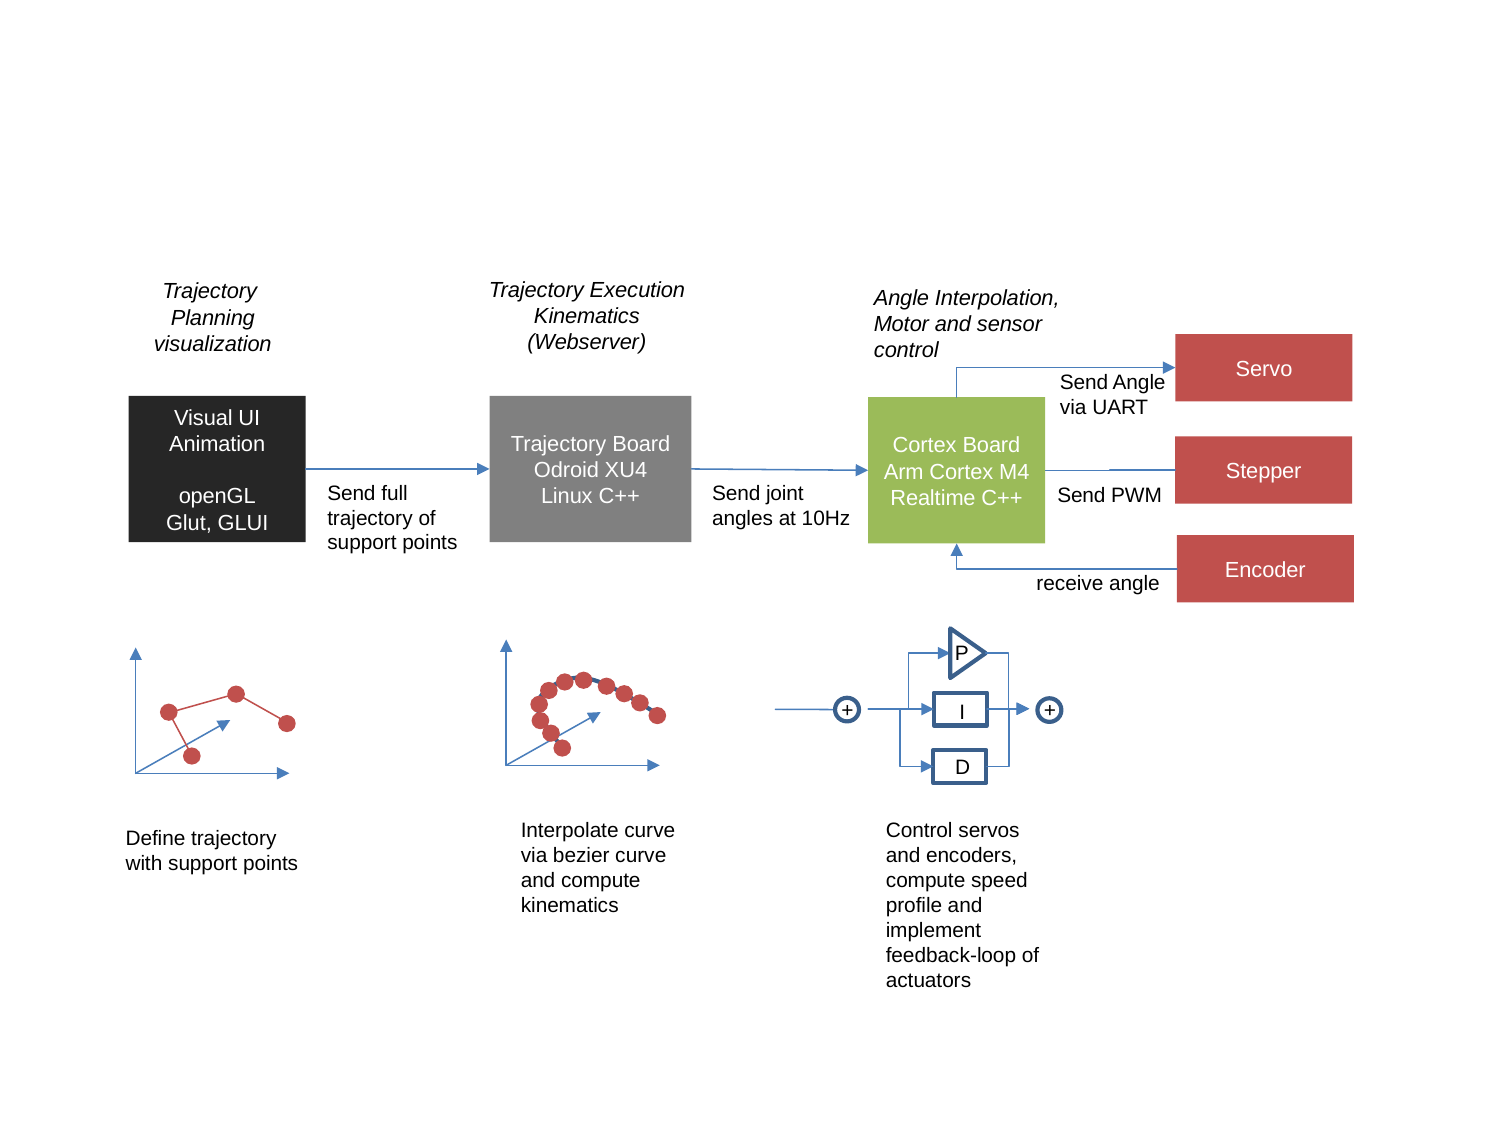

Trajectory Execution
Kinematics
(Webserver)
Trajectory
Planning
visualization
Angle Interpolation,
Motor and sensor control

Servo
Send Angle
via UART
Visual UI
Animation

openGL
Glut, GLUI
Trajectory Board
Odroid XU4
Linux C++
Cortex Board
Arm Cortex M4 Realtime C++

Stepper

Send full trajectory of support points
Send joint angles at 10Hz
Send PWM
Encoder
receive angle
P

+
+
I

D

Interpolate curve via bezier curve and compute kinematics
Control servos and encoders, compute speed profile and implement feedback-loop of actuators
Define trajectory with support points